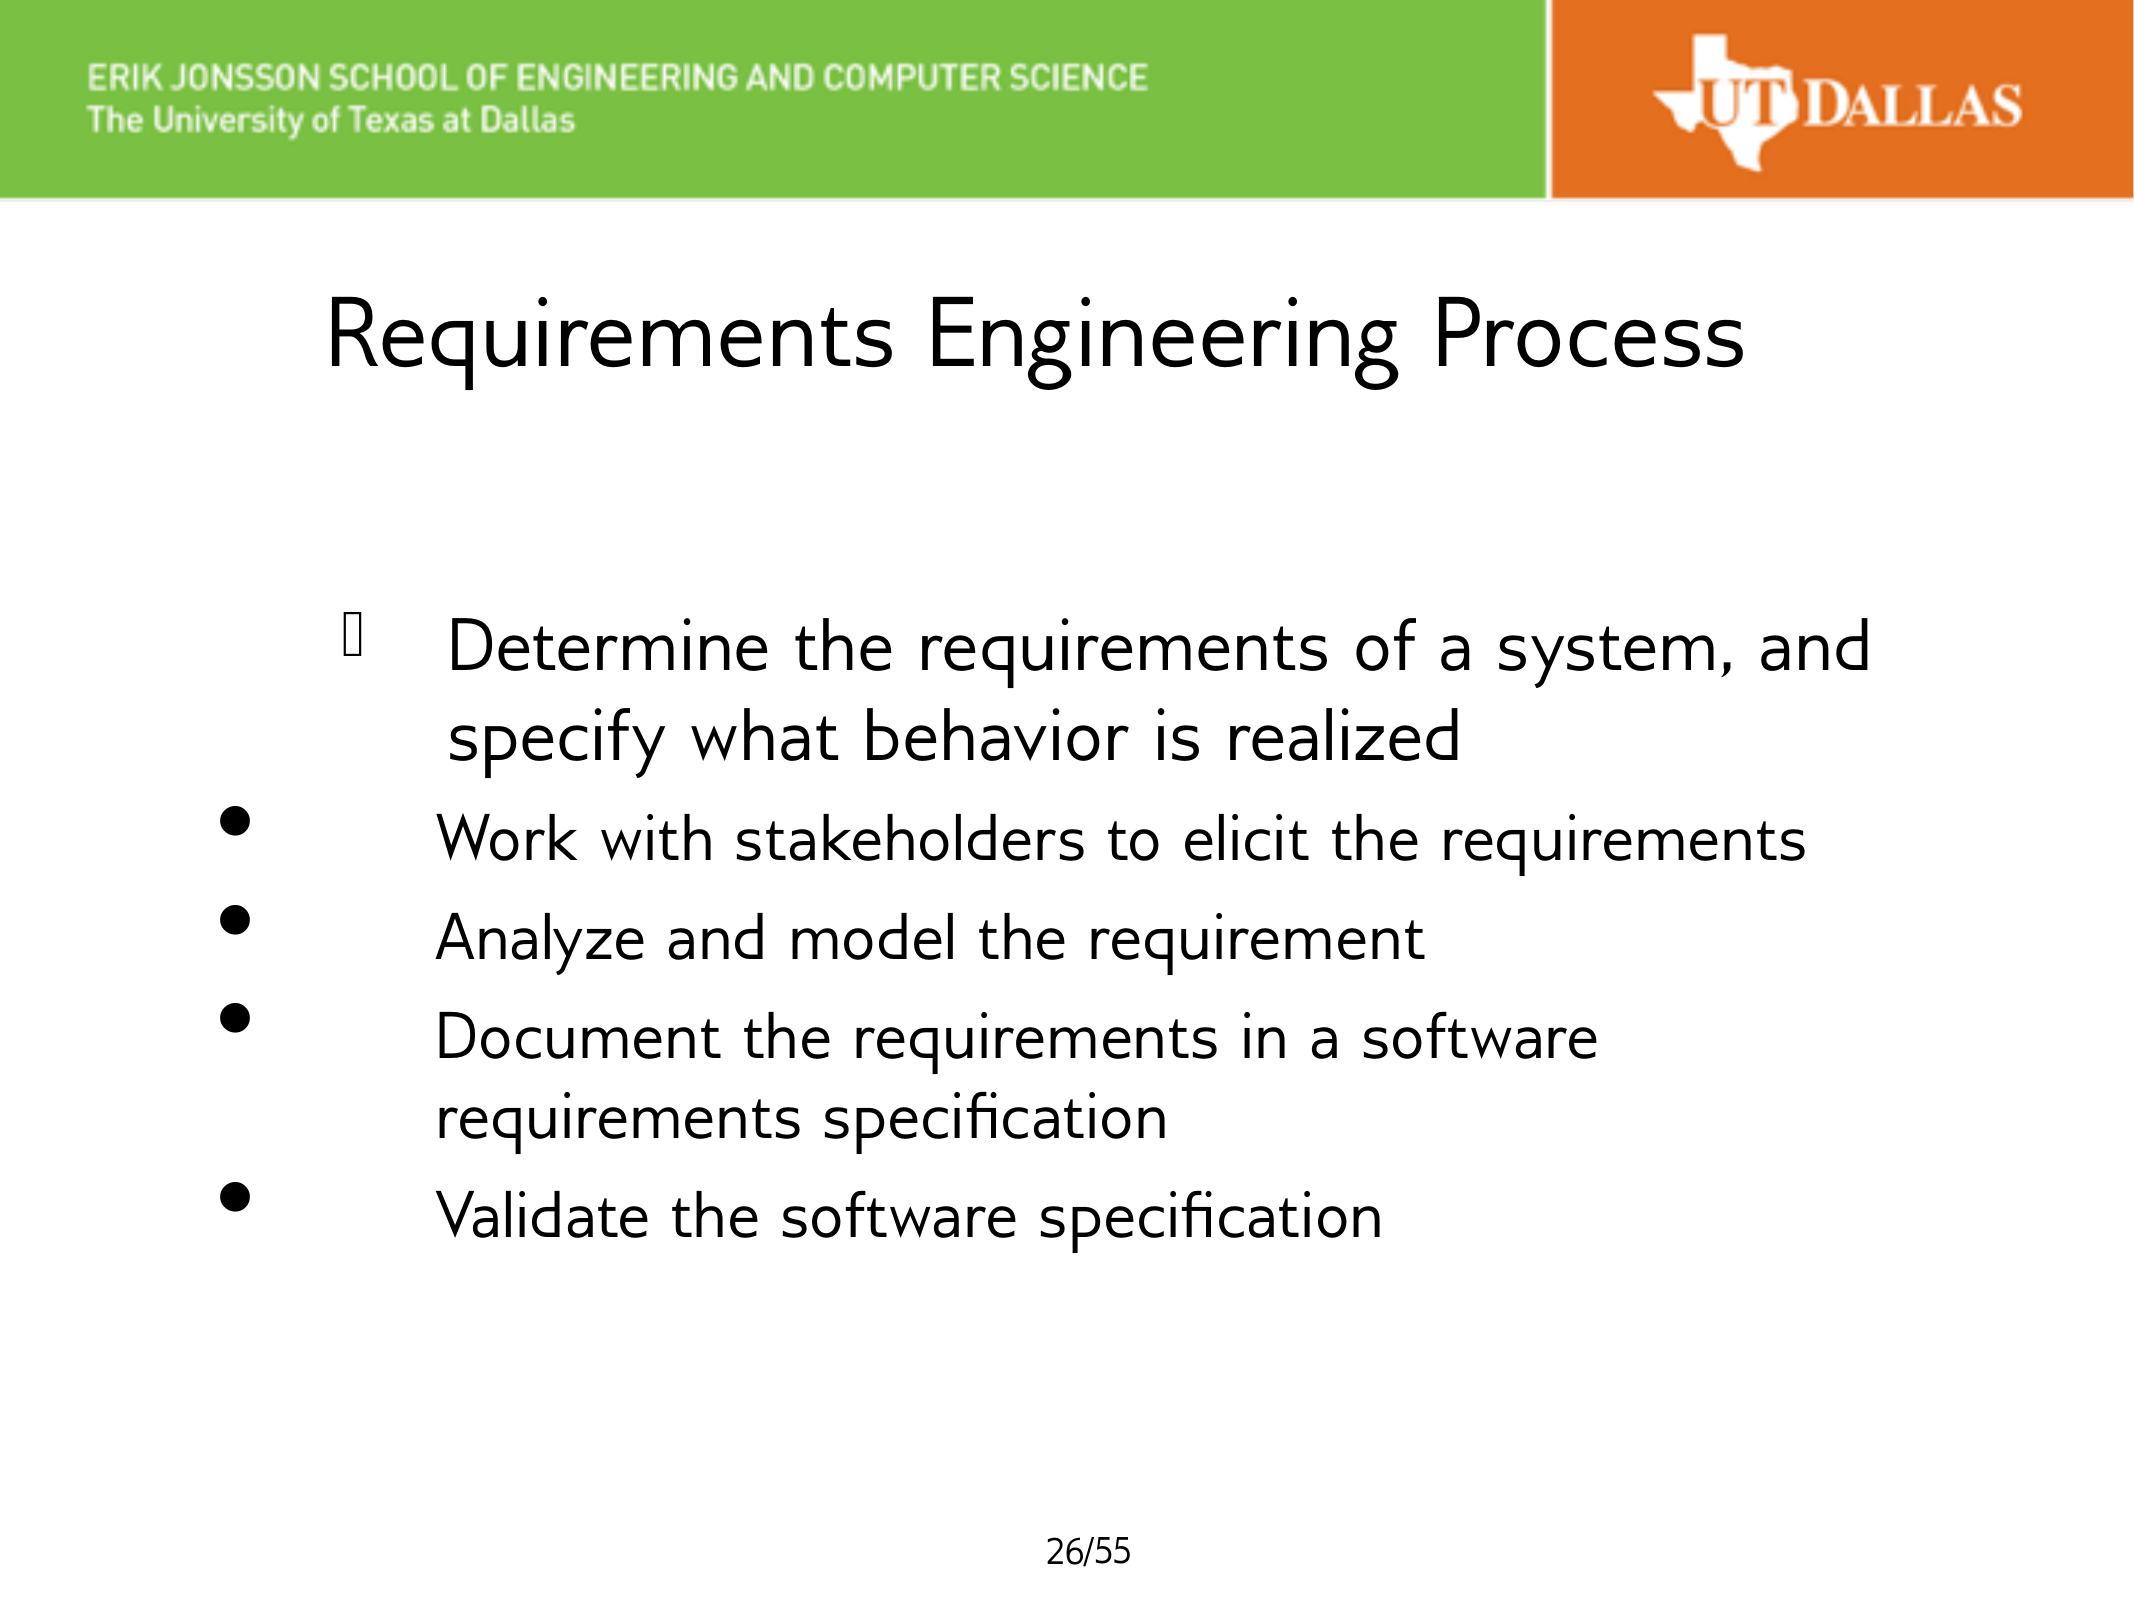

# Requirements Engineering Process
Determine the requirements of a system, and specify what behavior is realized
Work with stakeholders to elicit the requirements
Analyze and model the requirement
Document the requirements in a software requirements specification
Validate the software specification
26